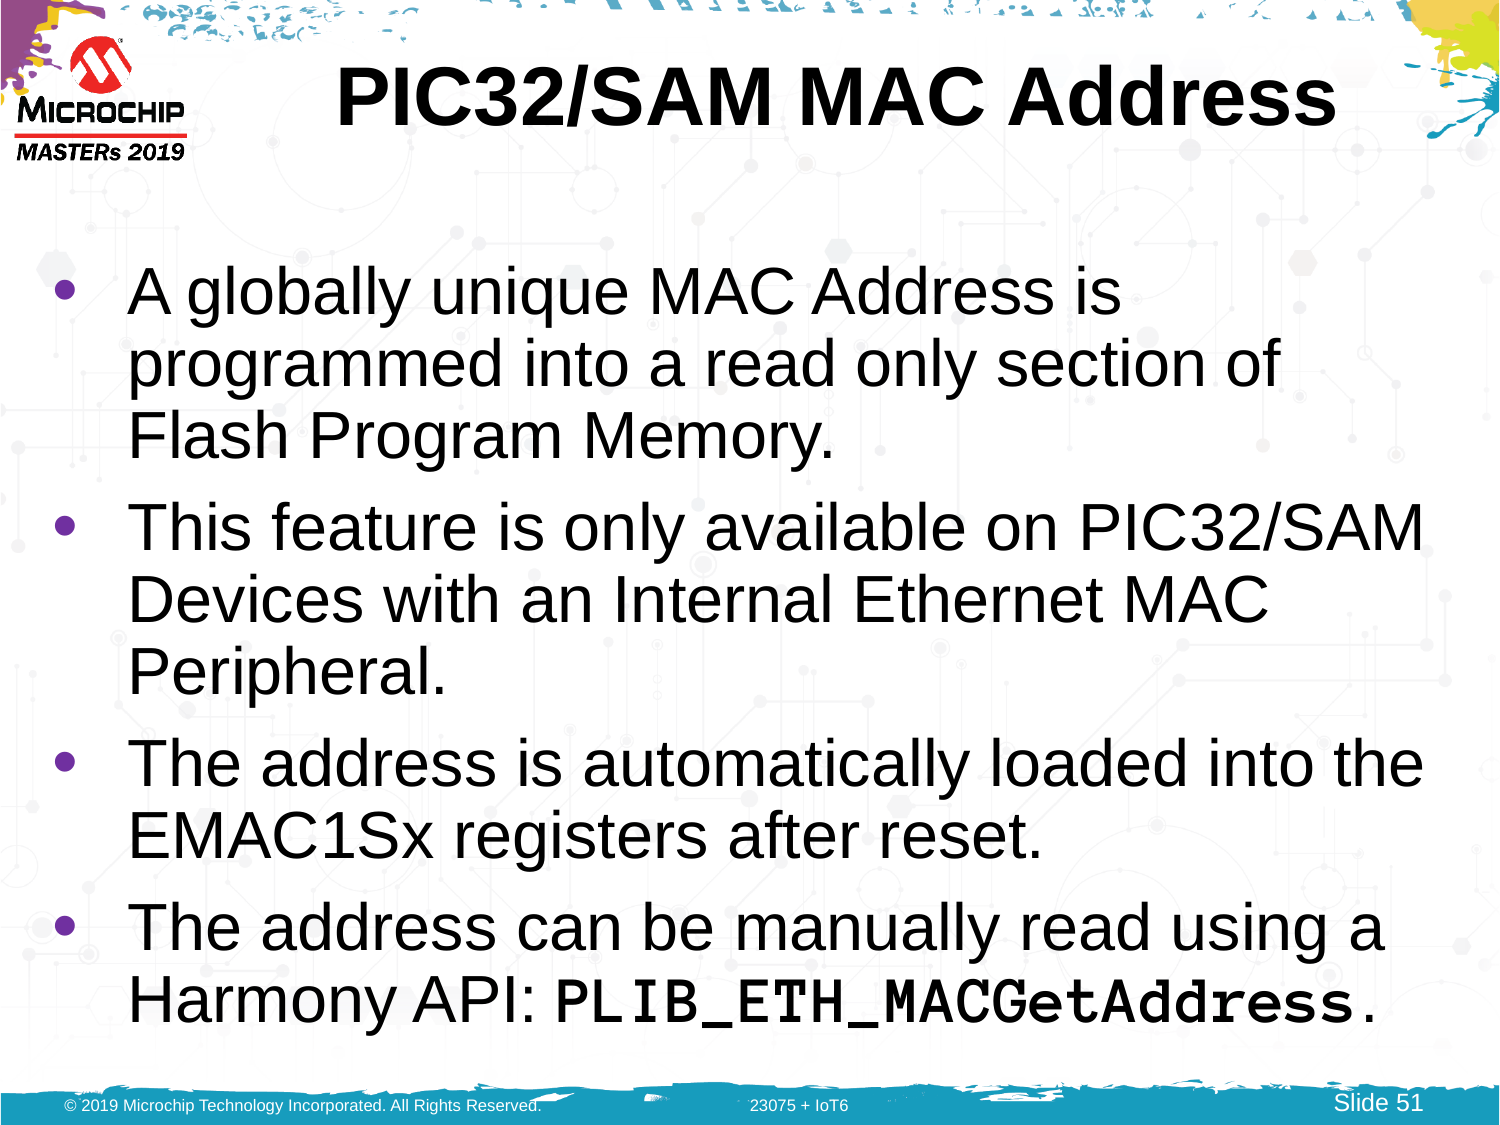

# PIC32/SAM MAC Address
A globally unique MAC Address is programmed into a read only section of Flash Program Memory.
This feature is only available on PIC32/SAM Devices with an Internal Ethernet MAC Peripheral.
The address is automatically loaded into the EMAC1Sx registers after reset.
The address can be manually read using a Harmony API: PLIB_ETH_MACGetAddress.